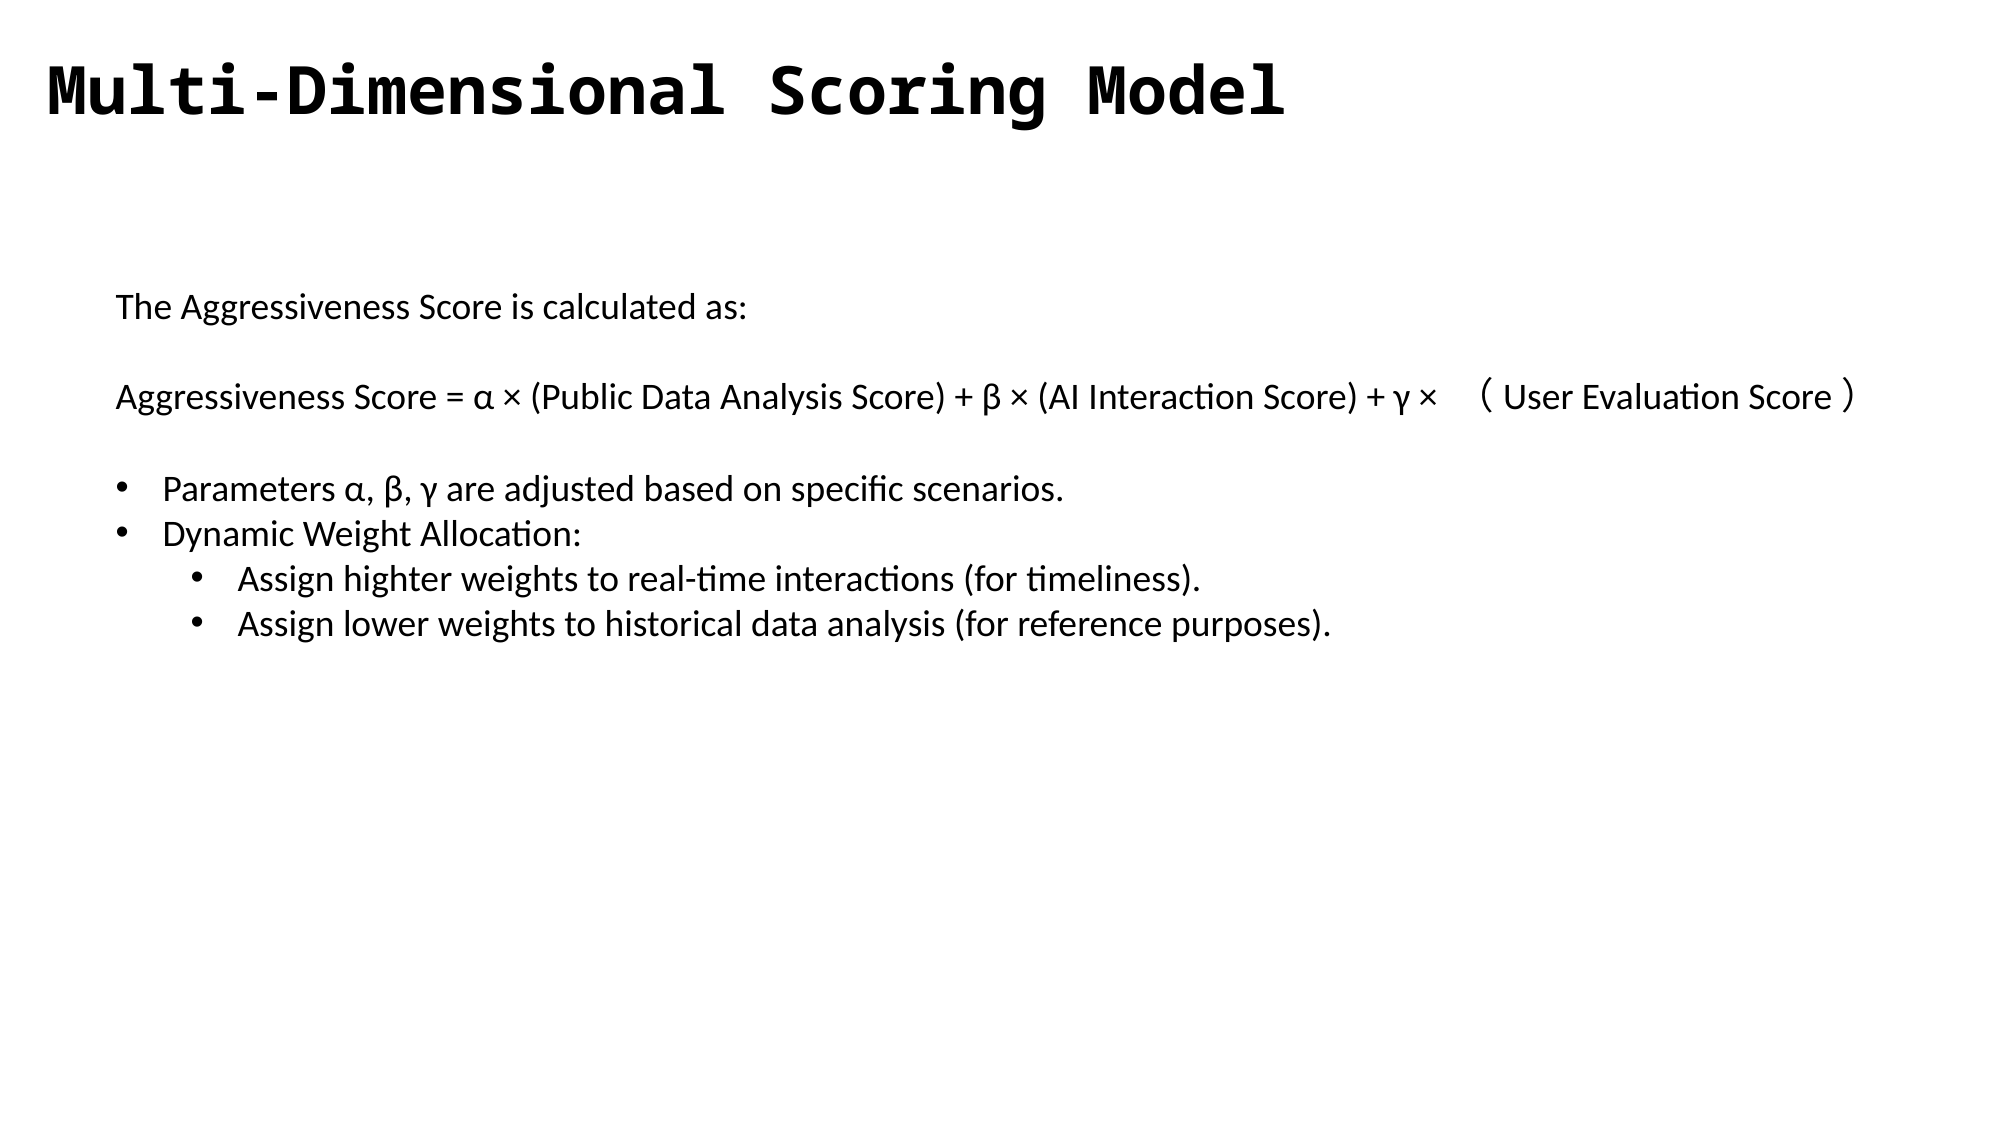

Multi-Dimensional Scoring Model
The Aggressiveness Score is calculated as:

Aggressiveness Score = α × (Public Data Analysis Score) + β × (AI Interaction Score) + γ × （User Evaluation Score）
Parameters α, β, γ are adjusted based on specific scenarios.
Dynamic Weight Allocation:
Assign highter weights to real-time interactions (for timeliness).
Assign lower weights to historical data analysis (for reference purposes).